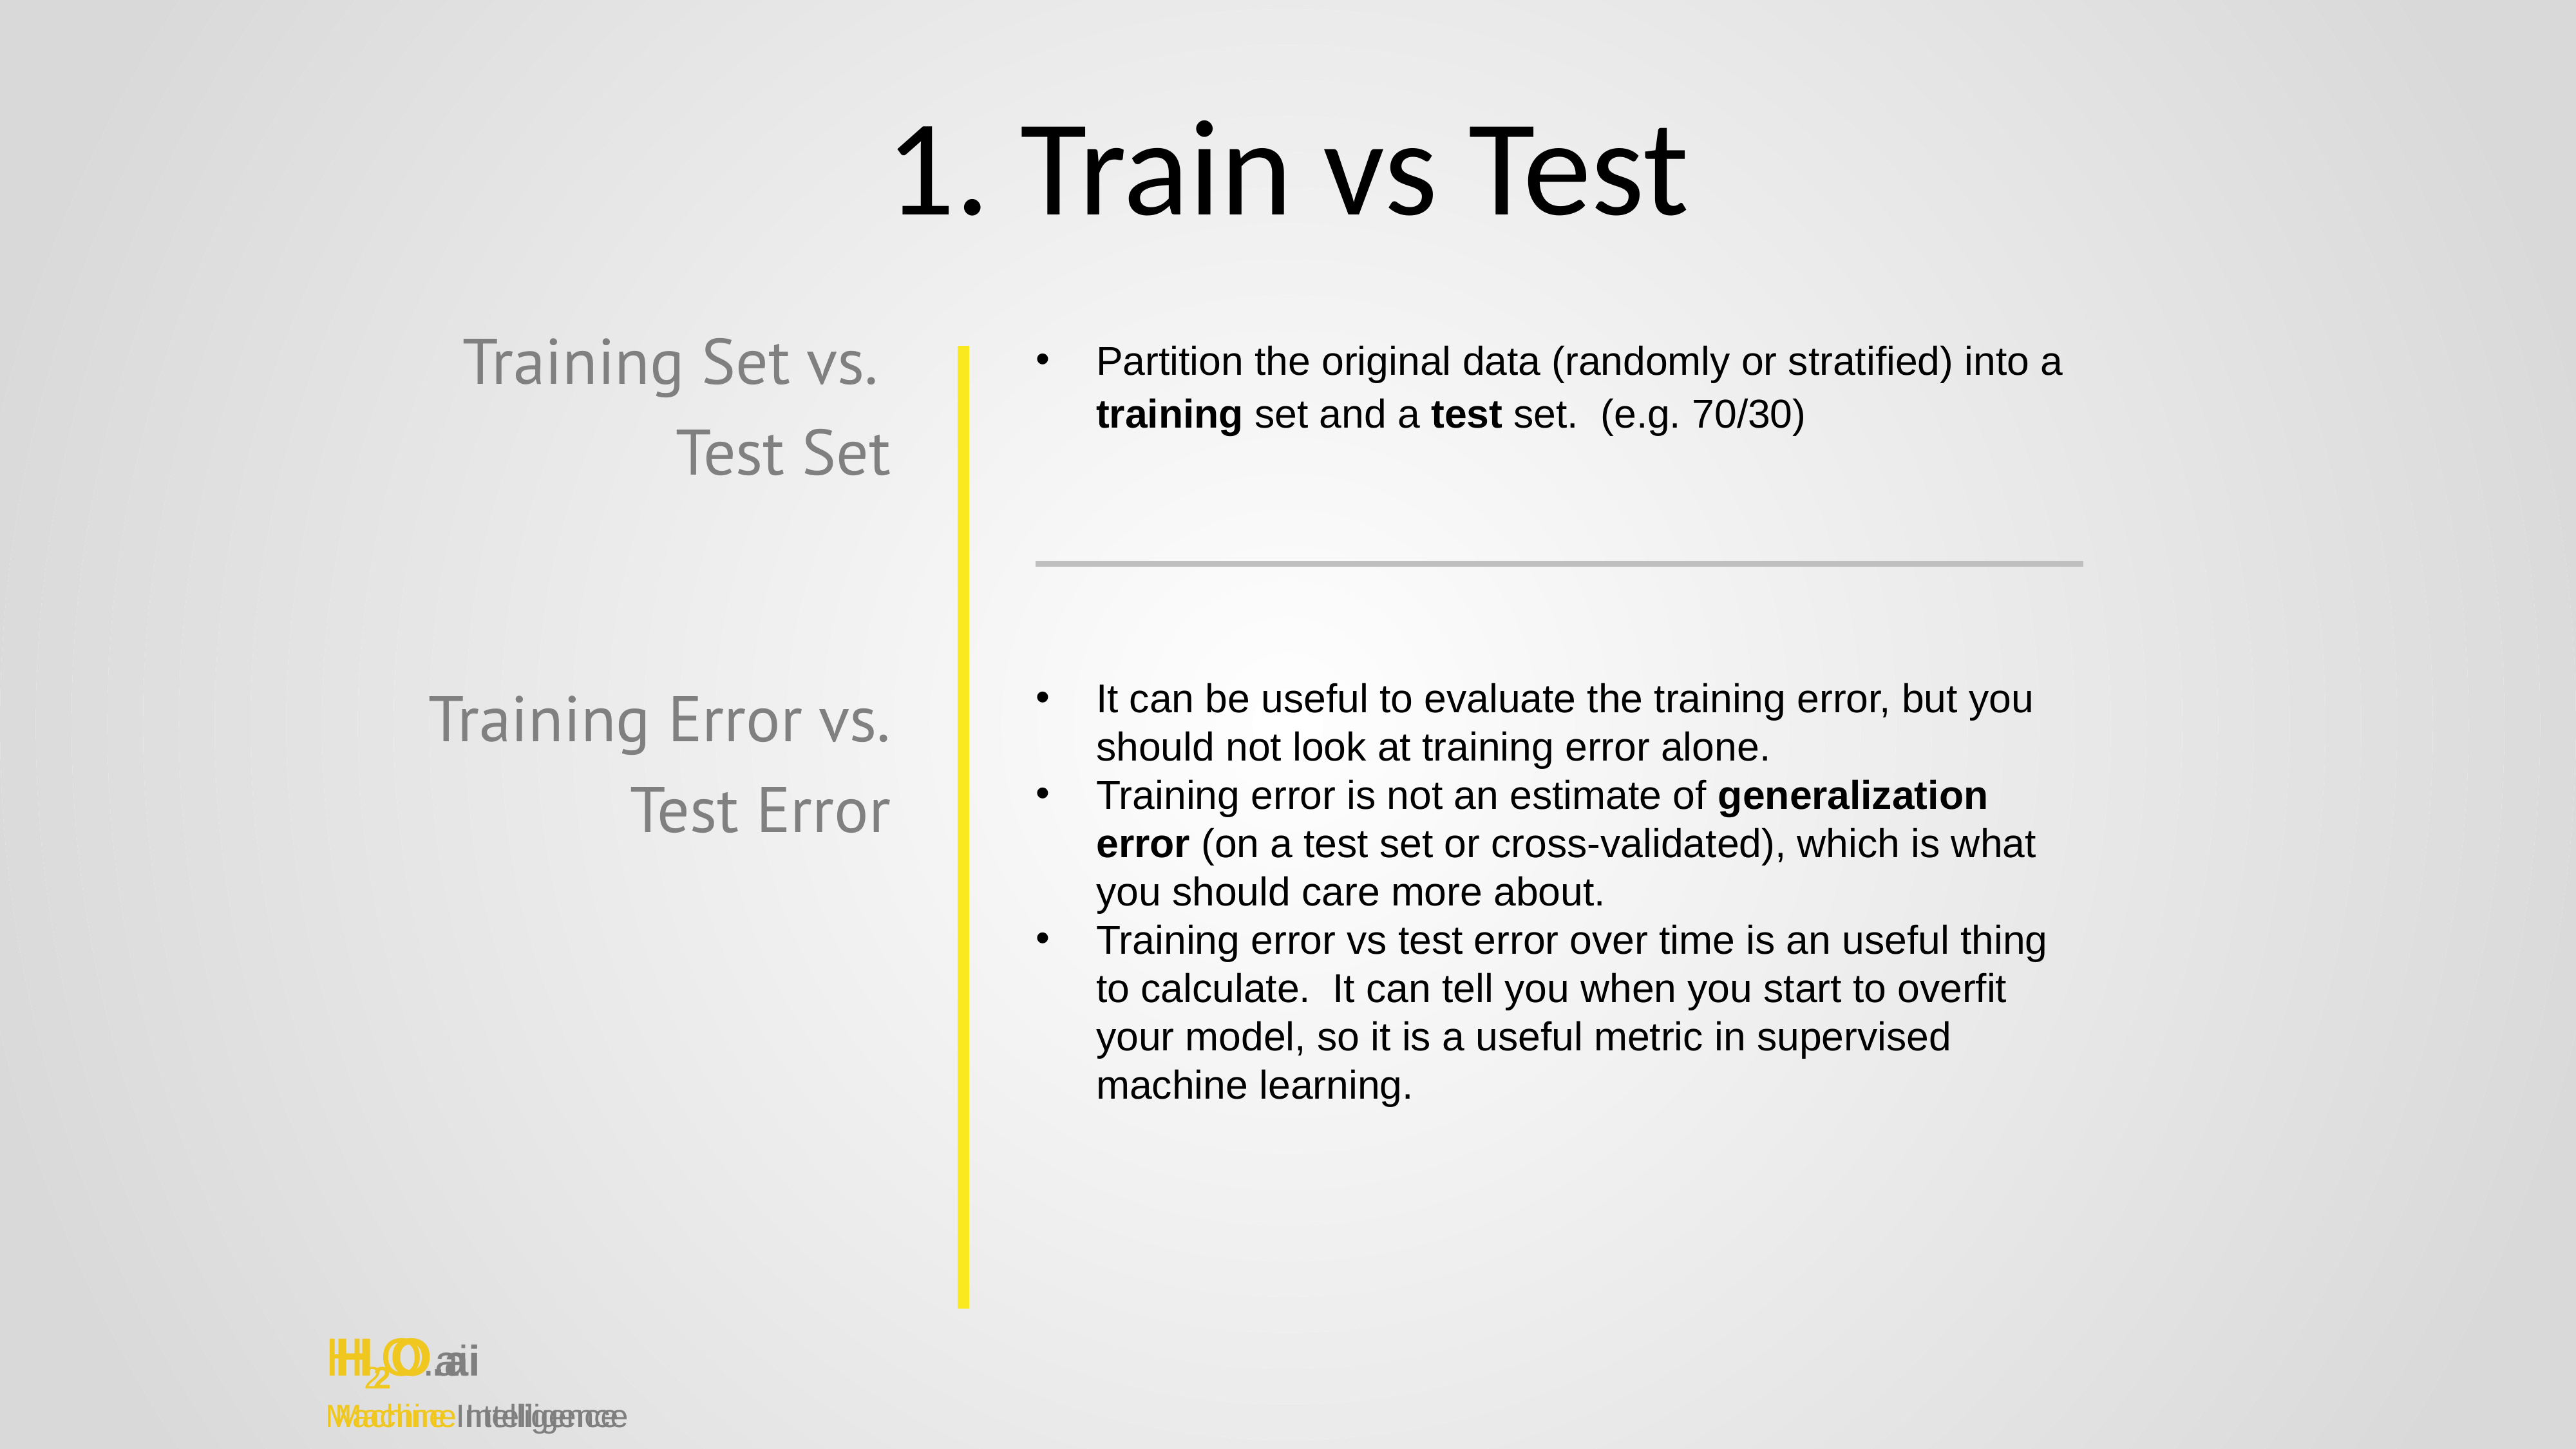

# 1. Train vs Test
Training Set vs.
Test Set
Partition the original data (randomly or stratified) into a training set and a test set.  (e.g. 70/30)
It can be useful to evaluate the training error, but you should not look at training error alone.
Training error is not an estimate of generalization error (on a test set or cross-validated), which is what you should care more about.
Training error vs test error over time is an useful thing to calculate.  It can tell you when you start to overfit your model, so it is a useful metric in supervised machine learning.
Training Error vs.
Test Error